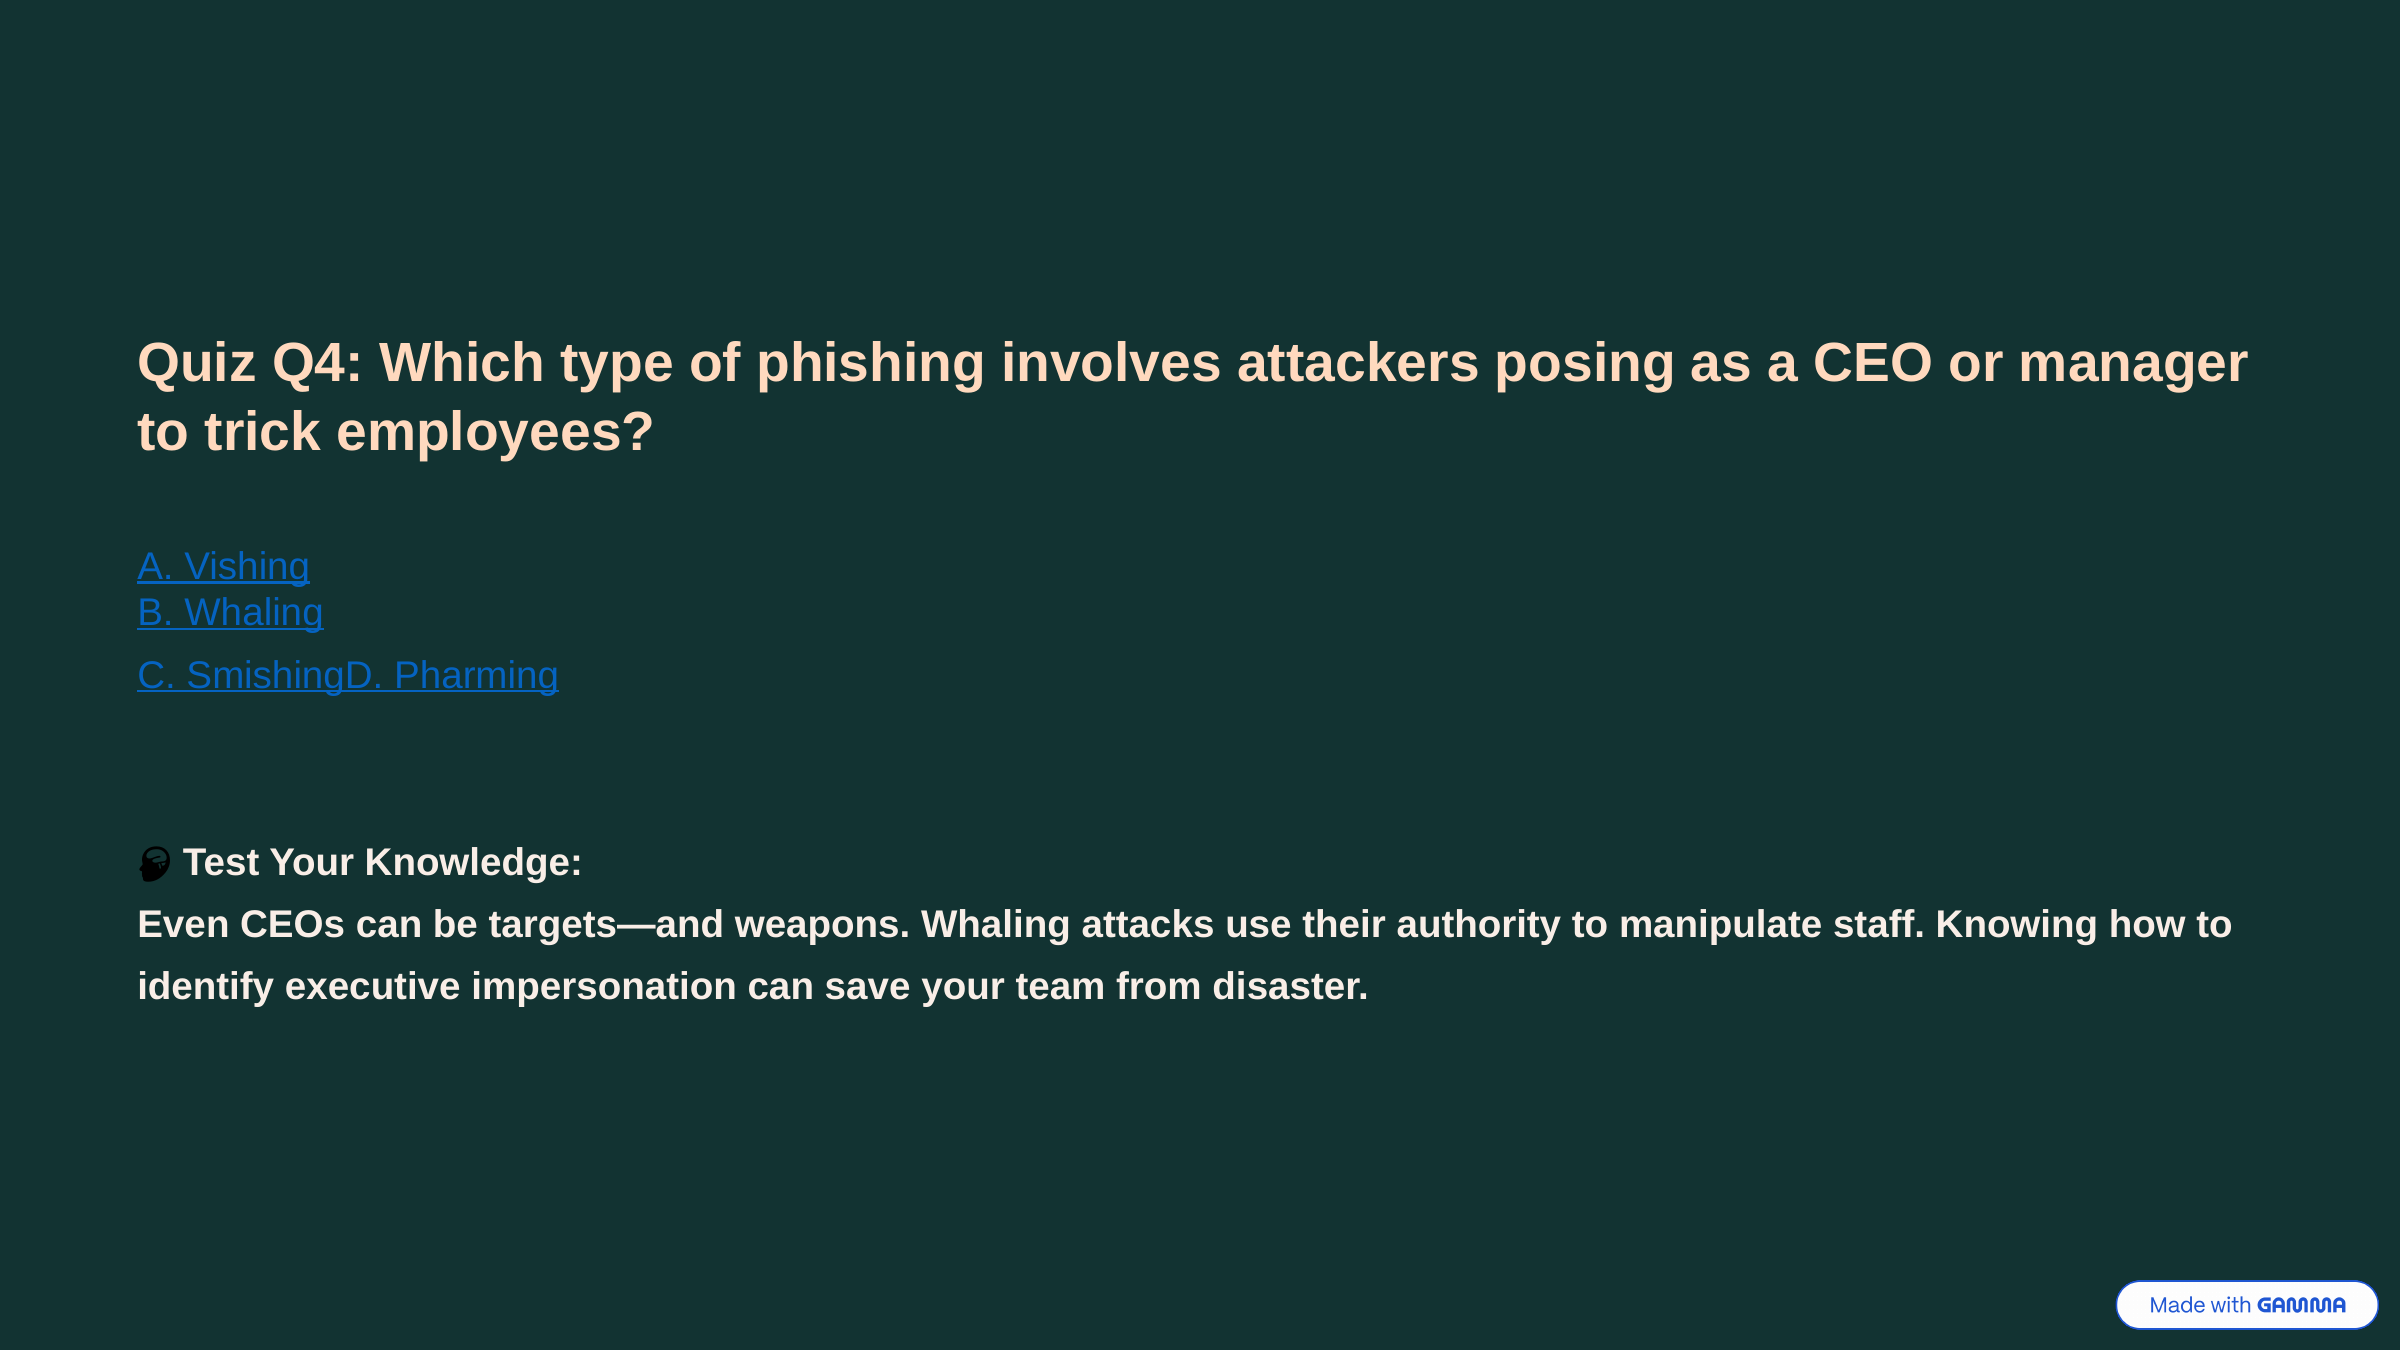

Quiz Q4: Which type of phishing involves attackers posing as a CEO or manager to trick employees?
A. Vishing
B. Whaling
C. Smishing
D. Pharming
🧠 Test Your Knowledge:
Even CEOs can be targets—and weapons. Whaling attacks use their authority to manipulate staff. Knowing how to identify executive impersonation can save your team from disaster.